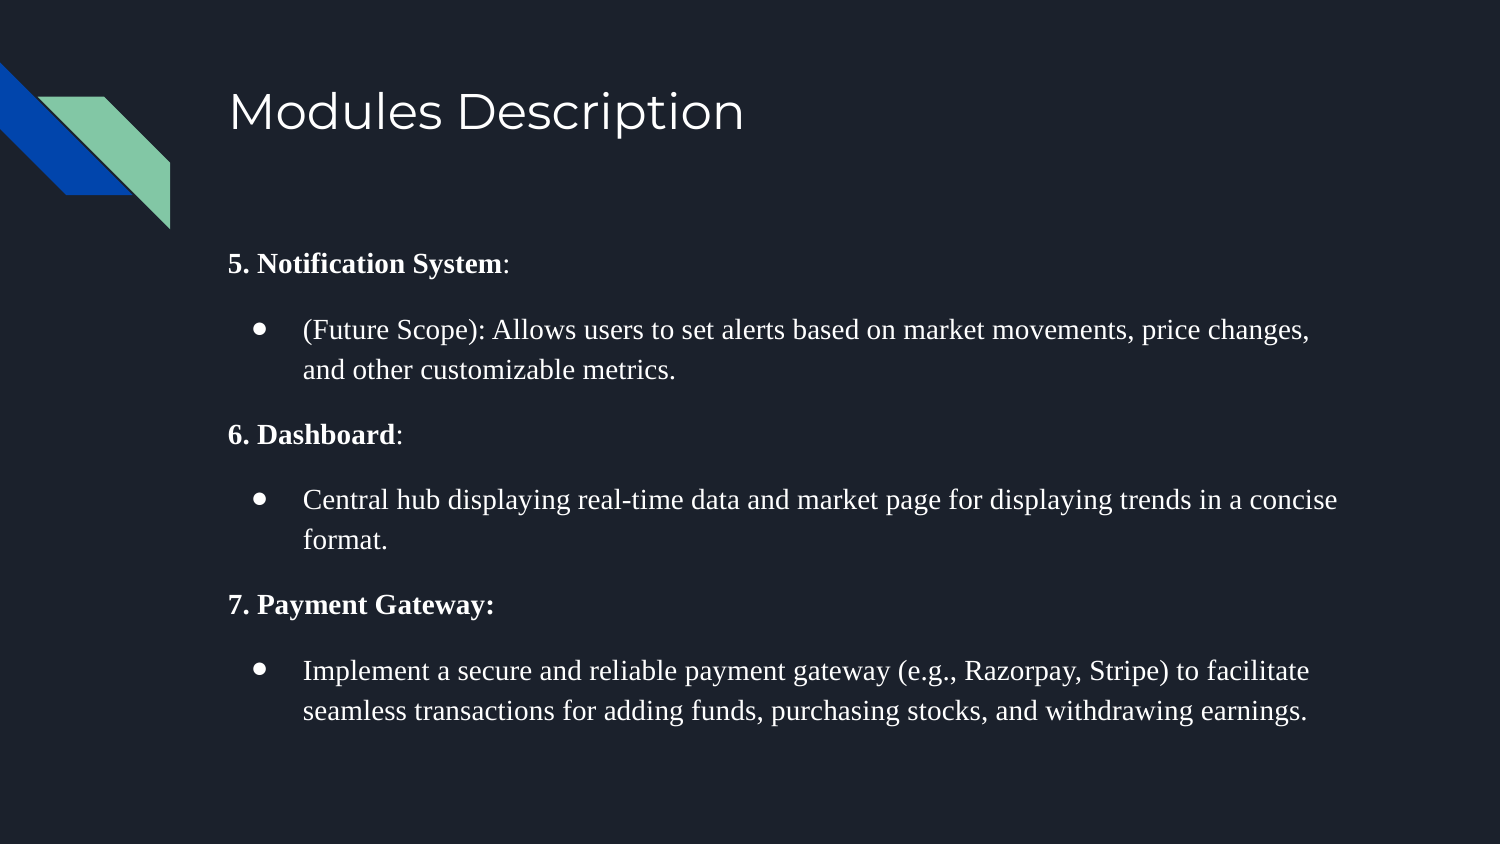

# Modules Description
5. Notification System:
(Future Scope): Allows users to set alerts based on market movements, price changes, and other customizable metrics.
6. Dashboard:
Central hub displaying real-time data and market page for displaying trends in a concise format.
7. Payment Gateway:
Implement a secure and reliable payment gateway (e.g., Razorpay, Stripe) to facilitate seamless transactions for adding funds, purchasing stocks, and withdrawing earnings.